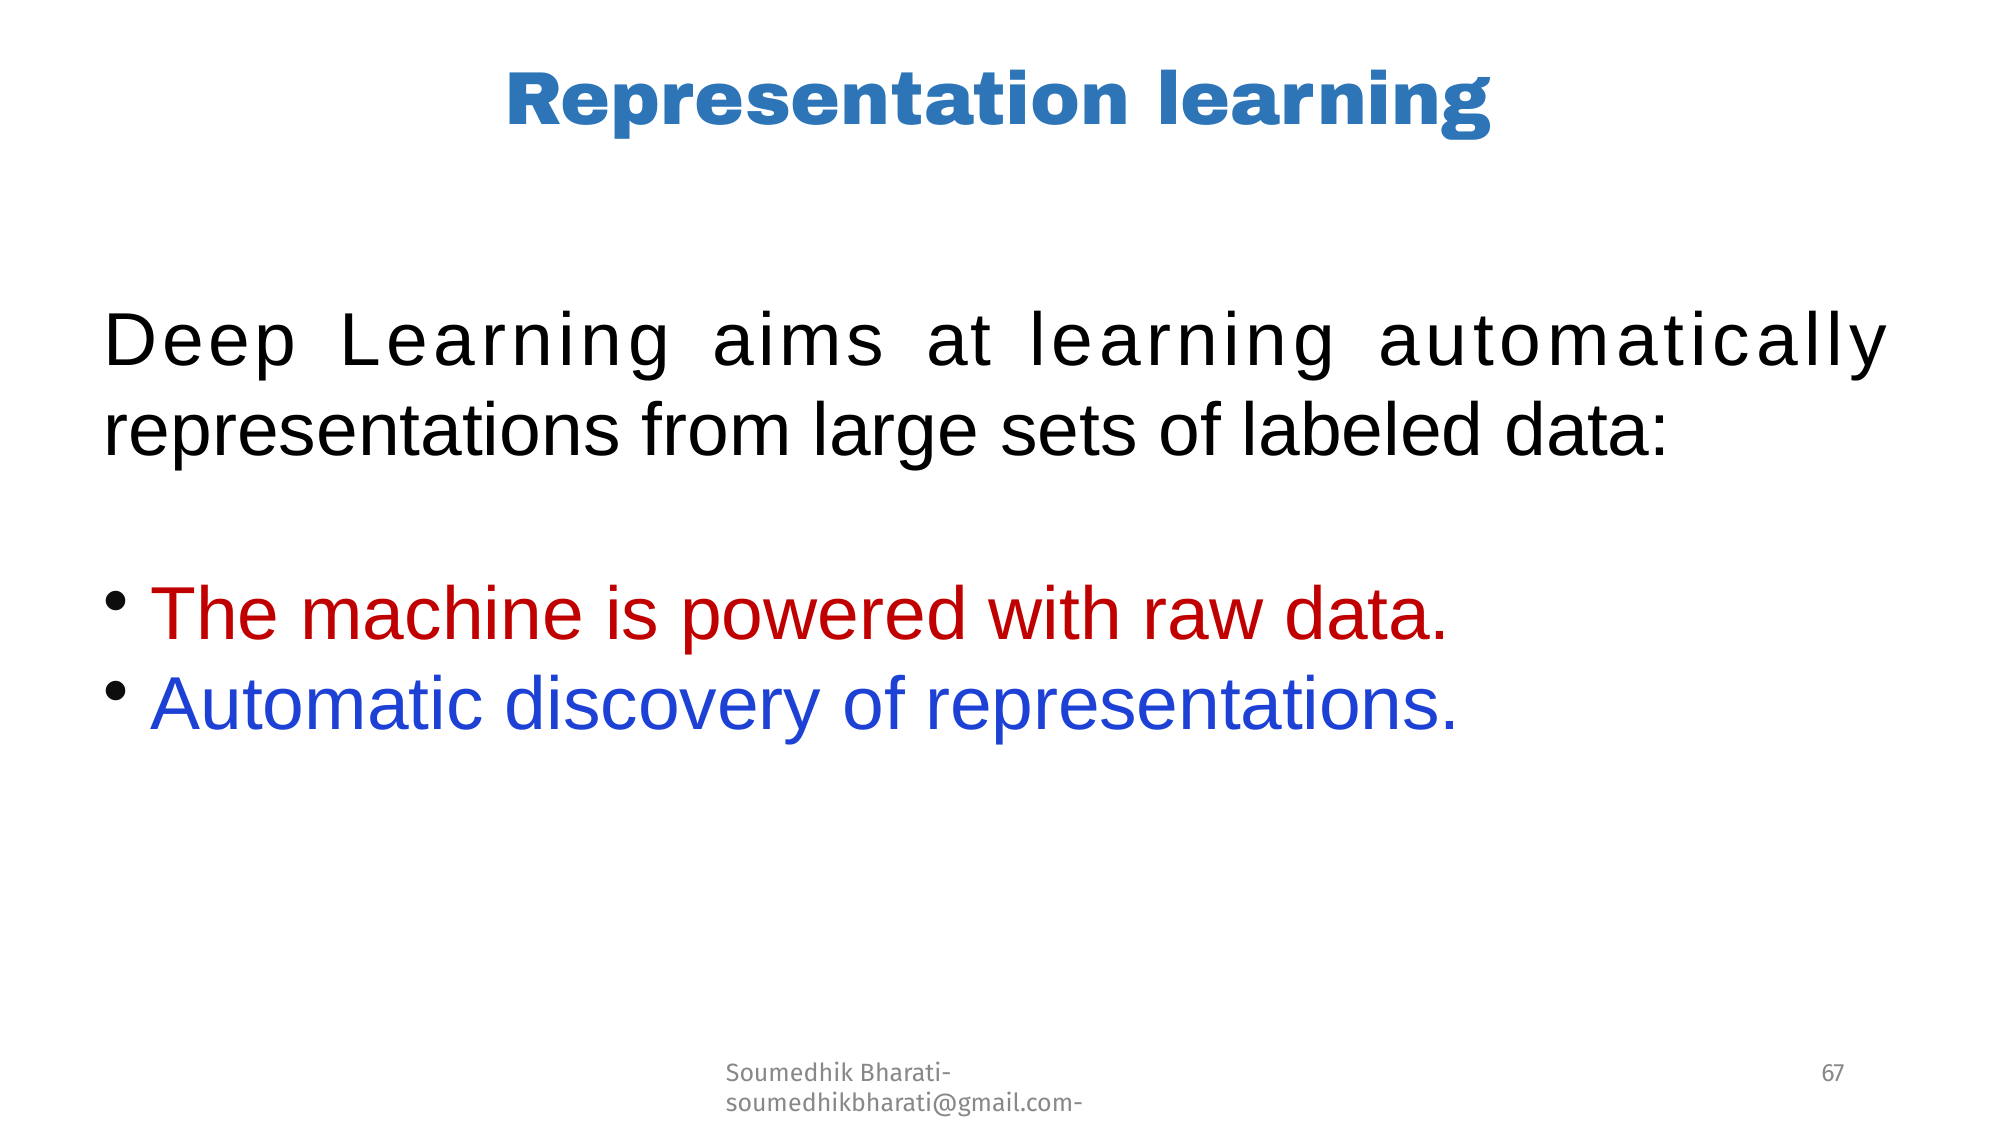

# Representation learning
Deep	Learning	aims	at	learning	automatically representations from large sets of labeled data:

The machine is powered with raw data.
Automatic discovery of representations.
Soumedhik Bharati- soumedhikbharati@gmail.com-
67